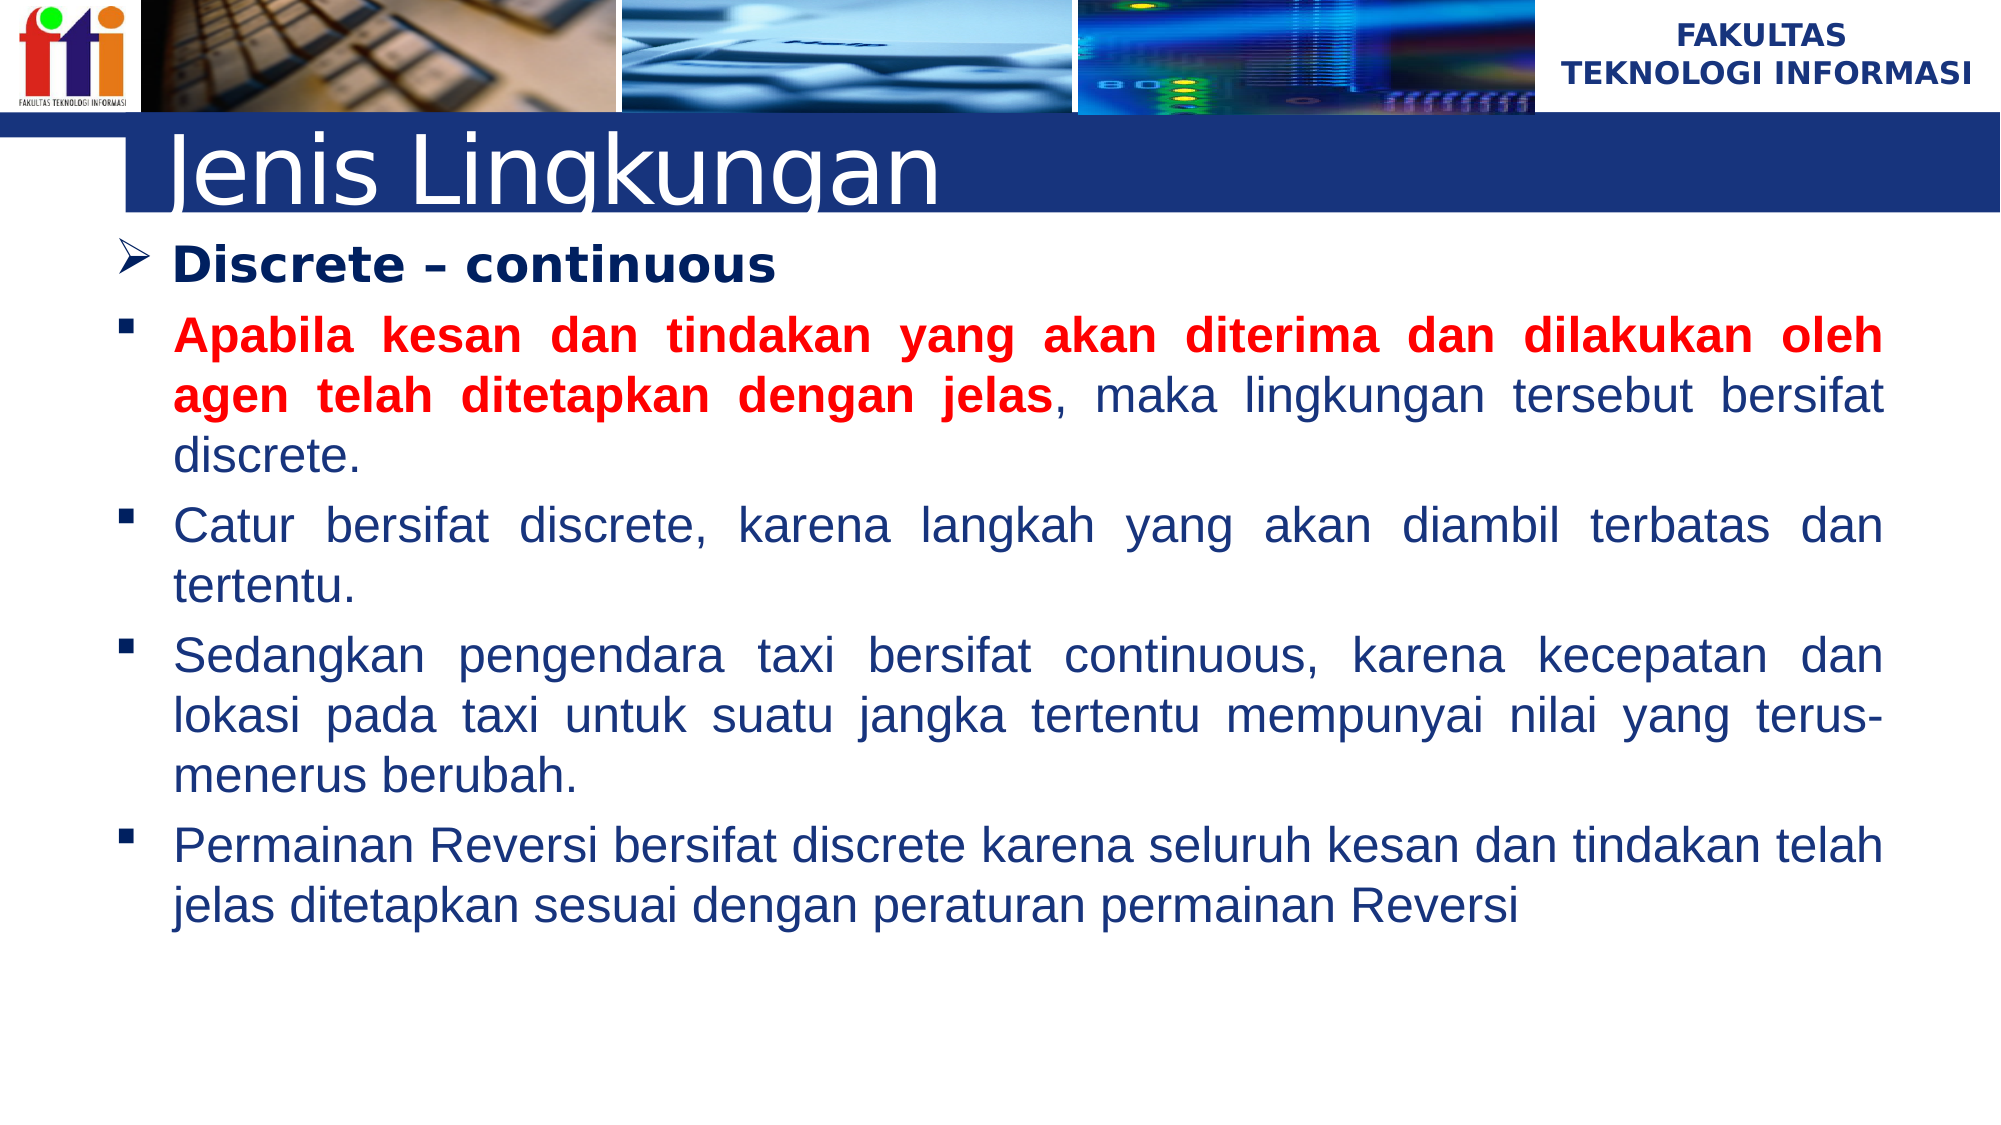

# Jenis Lingkungan
Discrete – continuous
Apabila kesan dan tindakan yang akan diterima dan dilakukan oleh agen telah ditetapkan dengan jelas, maka lingkungan tersebut bersifat discrete.
Catur bersifat discrete, karena langkah yang akan diambil terbatas dan tertentu.
Sedangkan pengendara taxi bersifat continuous, karena kecepatan dan lokasi pada taxi untuk suatu jangka tertentu mempunyai nilai yang terus-menerus berubah.
Permainan Reversi bersifat discrete karena seluruh kesan dan tindakan telah jelas ditetapkan sesuai dengan peraturan permainan Reversi